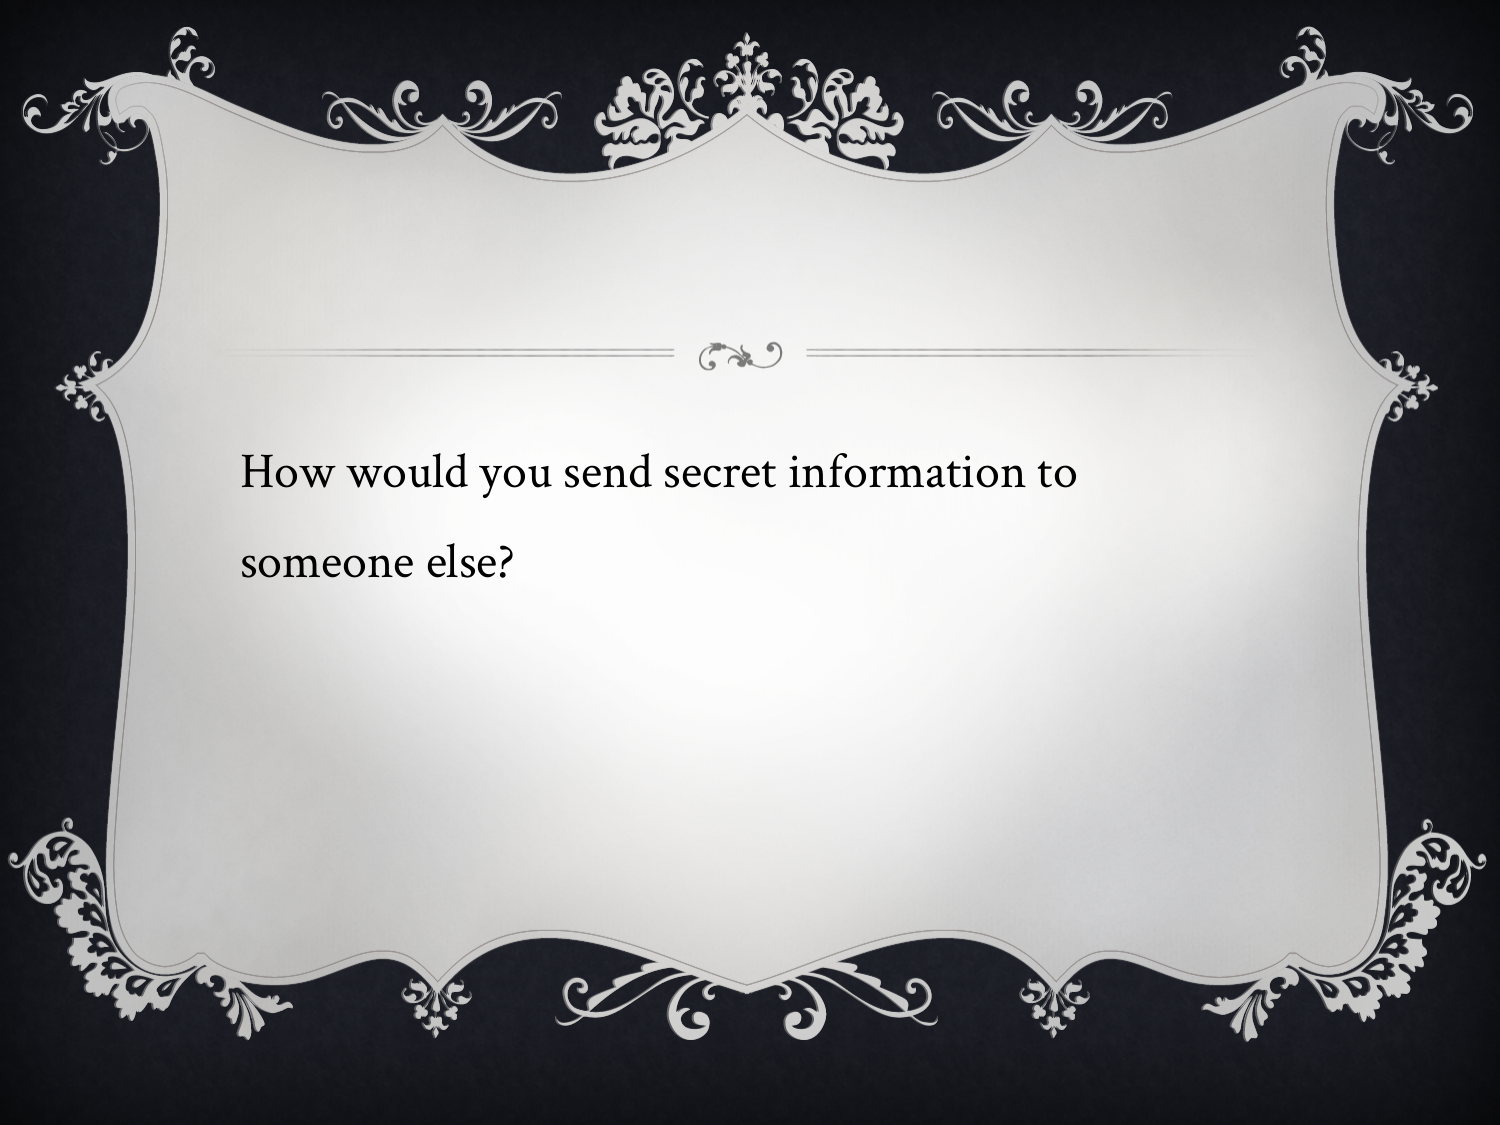

#
How would you send secret information to someone else?